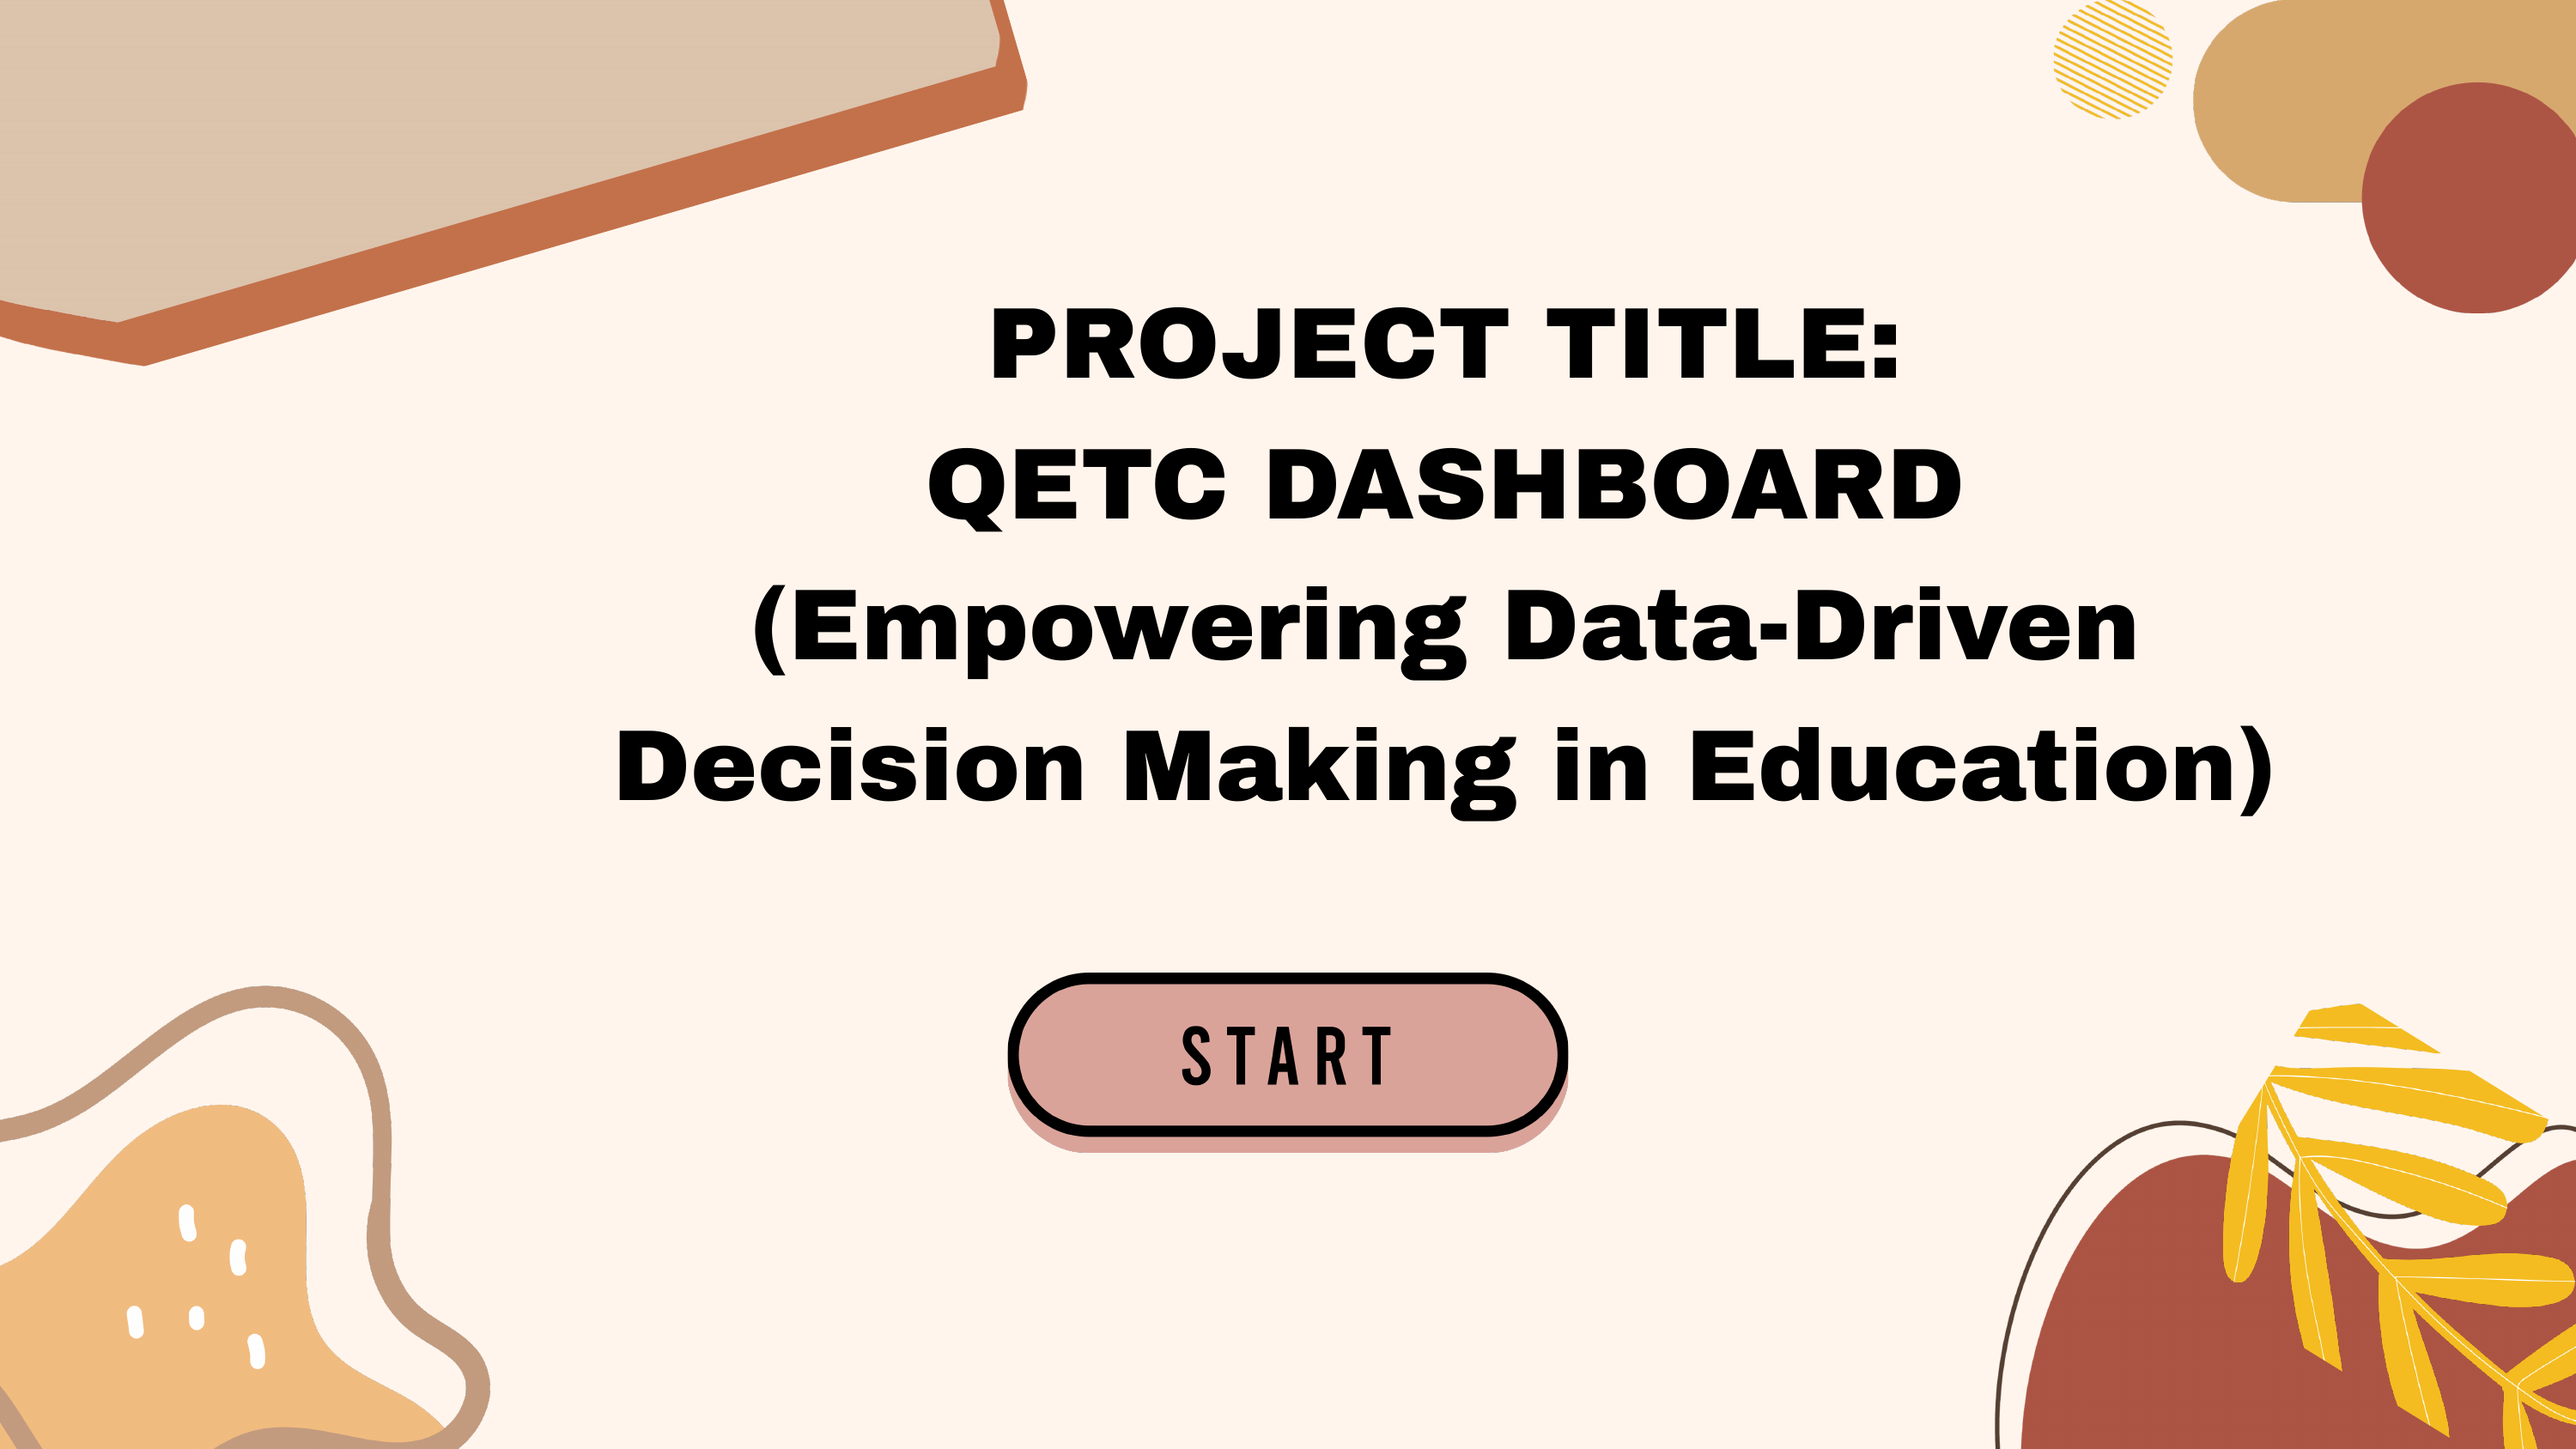

PROJECT TITLE:
QETC DASHBOARD
(Empowering Data-Driven Decision Making in Education)